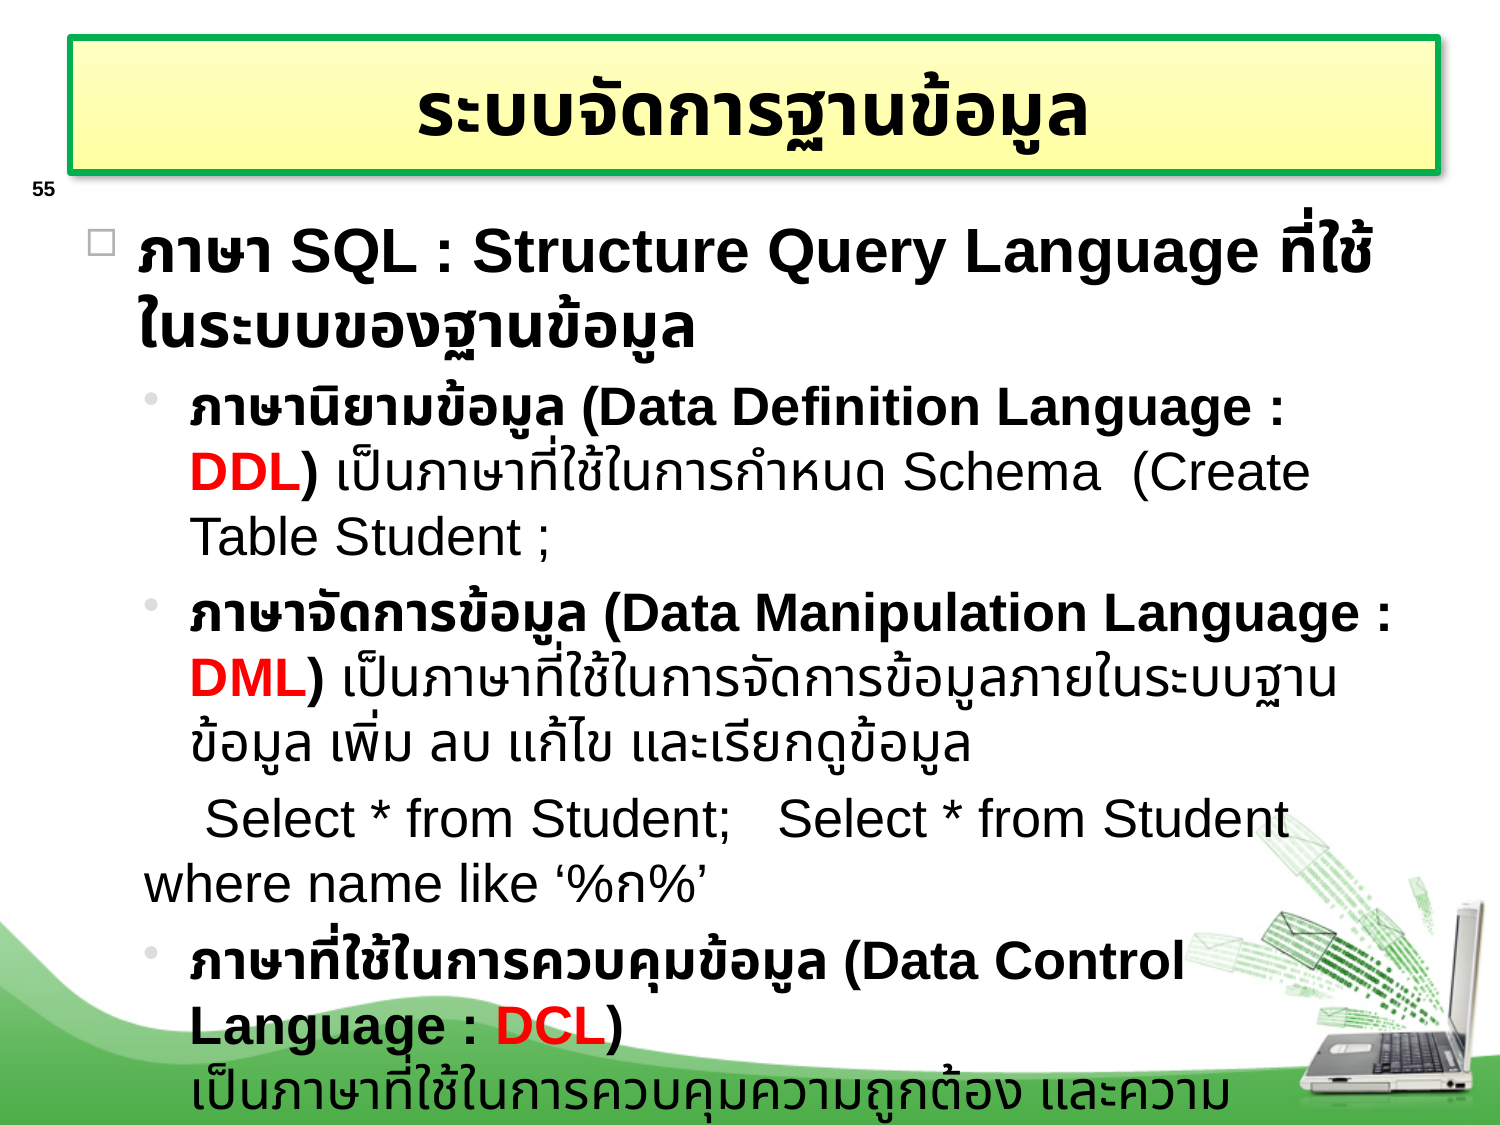

# ระบบจัดการฐานข้อมูล
55
ภาษา SQL : Structure Query Language ที่ใช้ในระบบของฐานข้อมูล
ภาษานิยามข้อมูล (Data Definition Language : DDL) เป็นภาษาที่ใช้ในการกำหนด Schema  (Create Table Student ;
ภาษาจัดการข้อมูล (Data Manipulation Language : DML) เป็นภาษาที่ใช้ในการจัดการข้อมูลภายในระบบฐานข้อมูล เพิ่ม ลบ แก้ไข และเรียกดูข้อมูล
    Select * from Student;   Select * from Student where name like ‘%ก%’
ภาษาที่ใช้ในการควบคุมข้อมูล (Data Control Language : DCL)
เป็นภาษาที่ใช้ในการควบคุมความถูกต้อง และความปลอดภัยของข้อมูล

โดยกลุ่มภาษาเหล่านี้ มักใช้ชุดคำสั่ง SQL ในการจัดการ